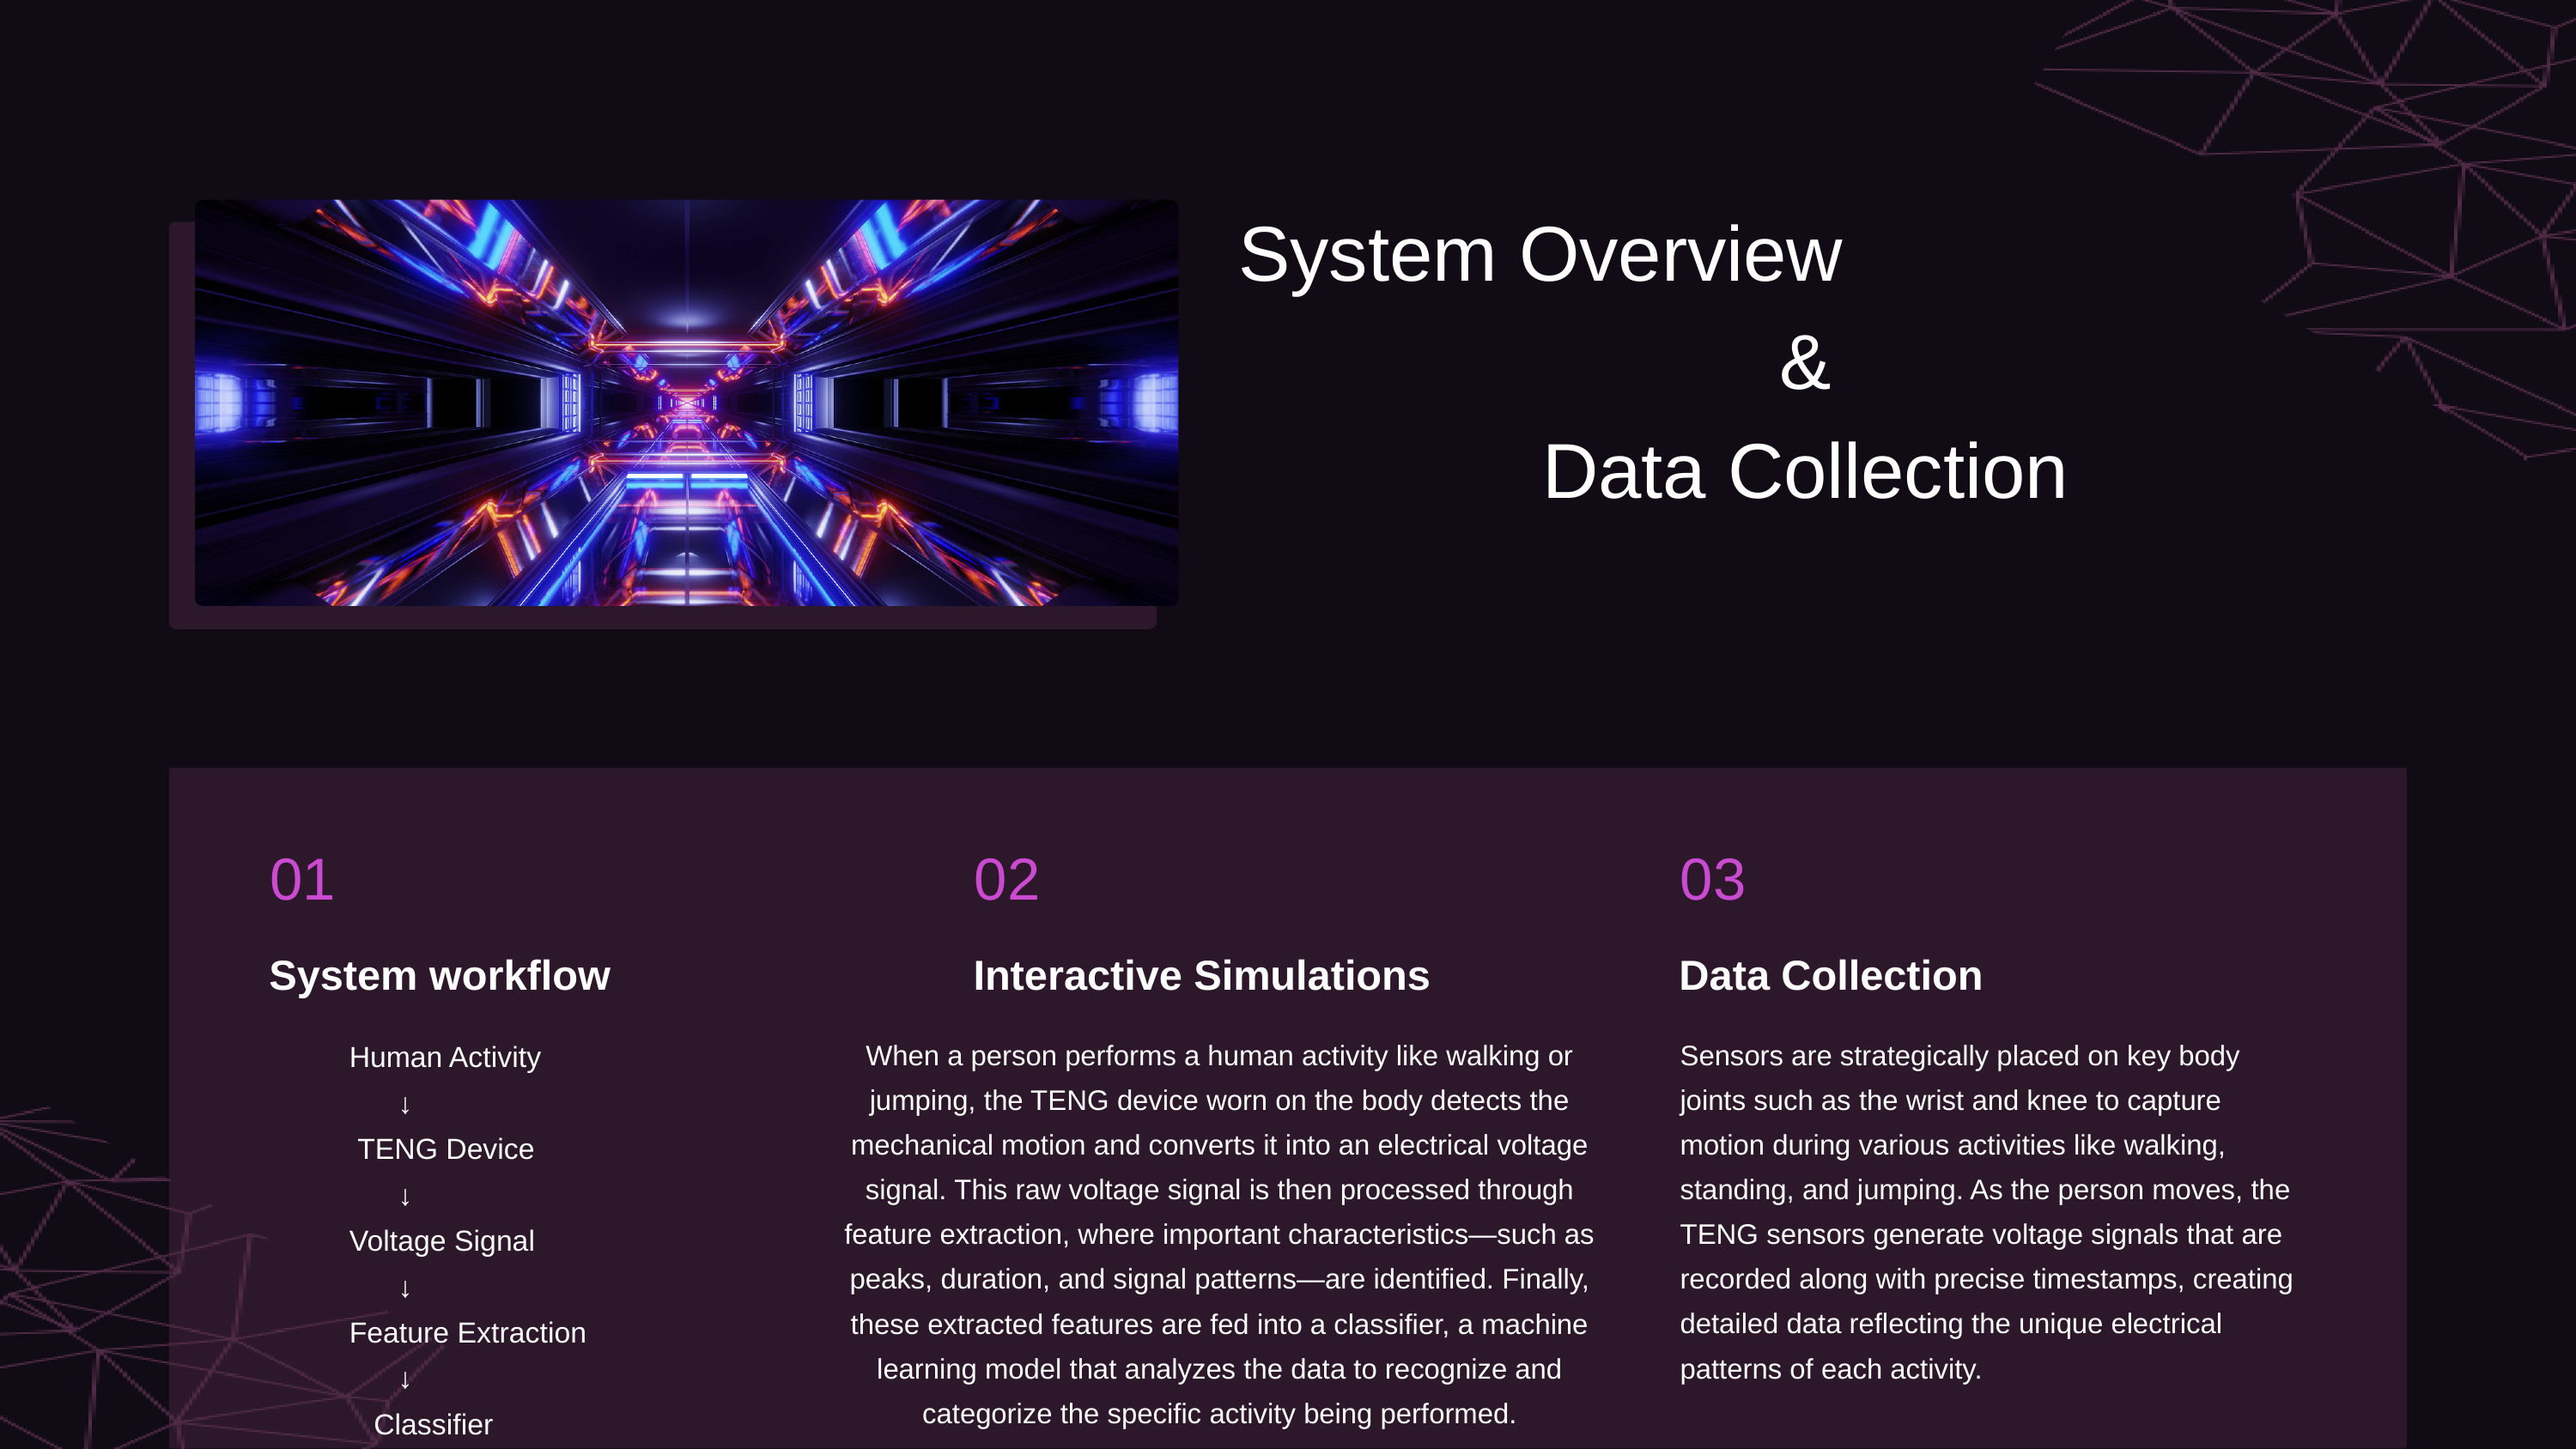

System Overview
&
Data Collection

01
02
03
System workflow
Interactive Simulations
Data Collection

When a person performs a human activity like walking or jumping, the TENG device worn on the body detects the mechanical motion and converts it into an electrical voltage signal. This raw voltage signal is then processed through feature extraction, where important characteristics—such as peaks, duration, and signal patterns—are identified. Finally, these extracted features are fed into a classifier, a machine learning model that analyzes the data to recognize and categorize the specific activity being performed.
Sensors are strategically placed on key body joints such as the wrist and knee to capture motion during various activities like walking, standing, and jumping. As the person moves, the TENG sensors generate voltage signals that are recorded along with precise timestamps, creating detailed data reflecting the unique electrical patterns of each activity.
Human Activity
      ↓
 TENG Device
      ↓
Voltage Signal
      ↓
Feature Extraction
      ↓
   Classifier